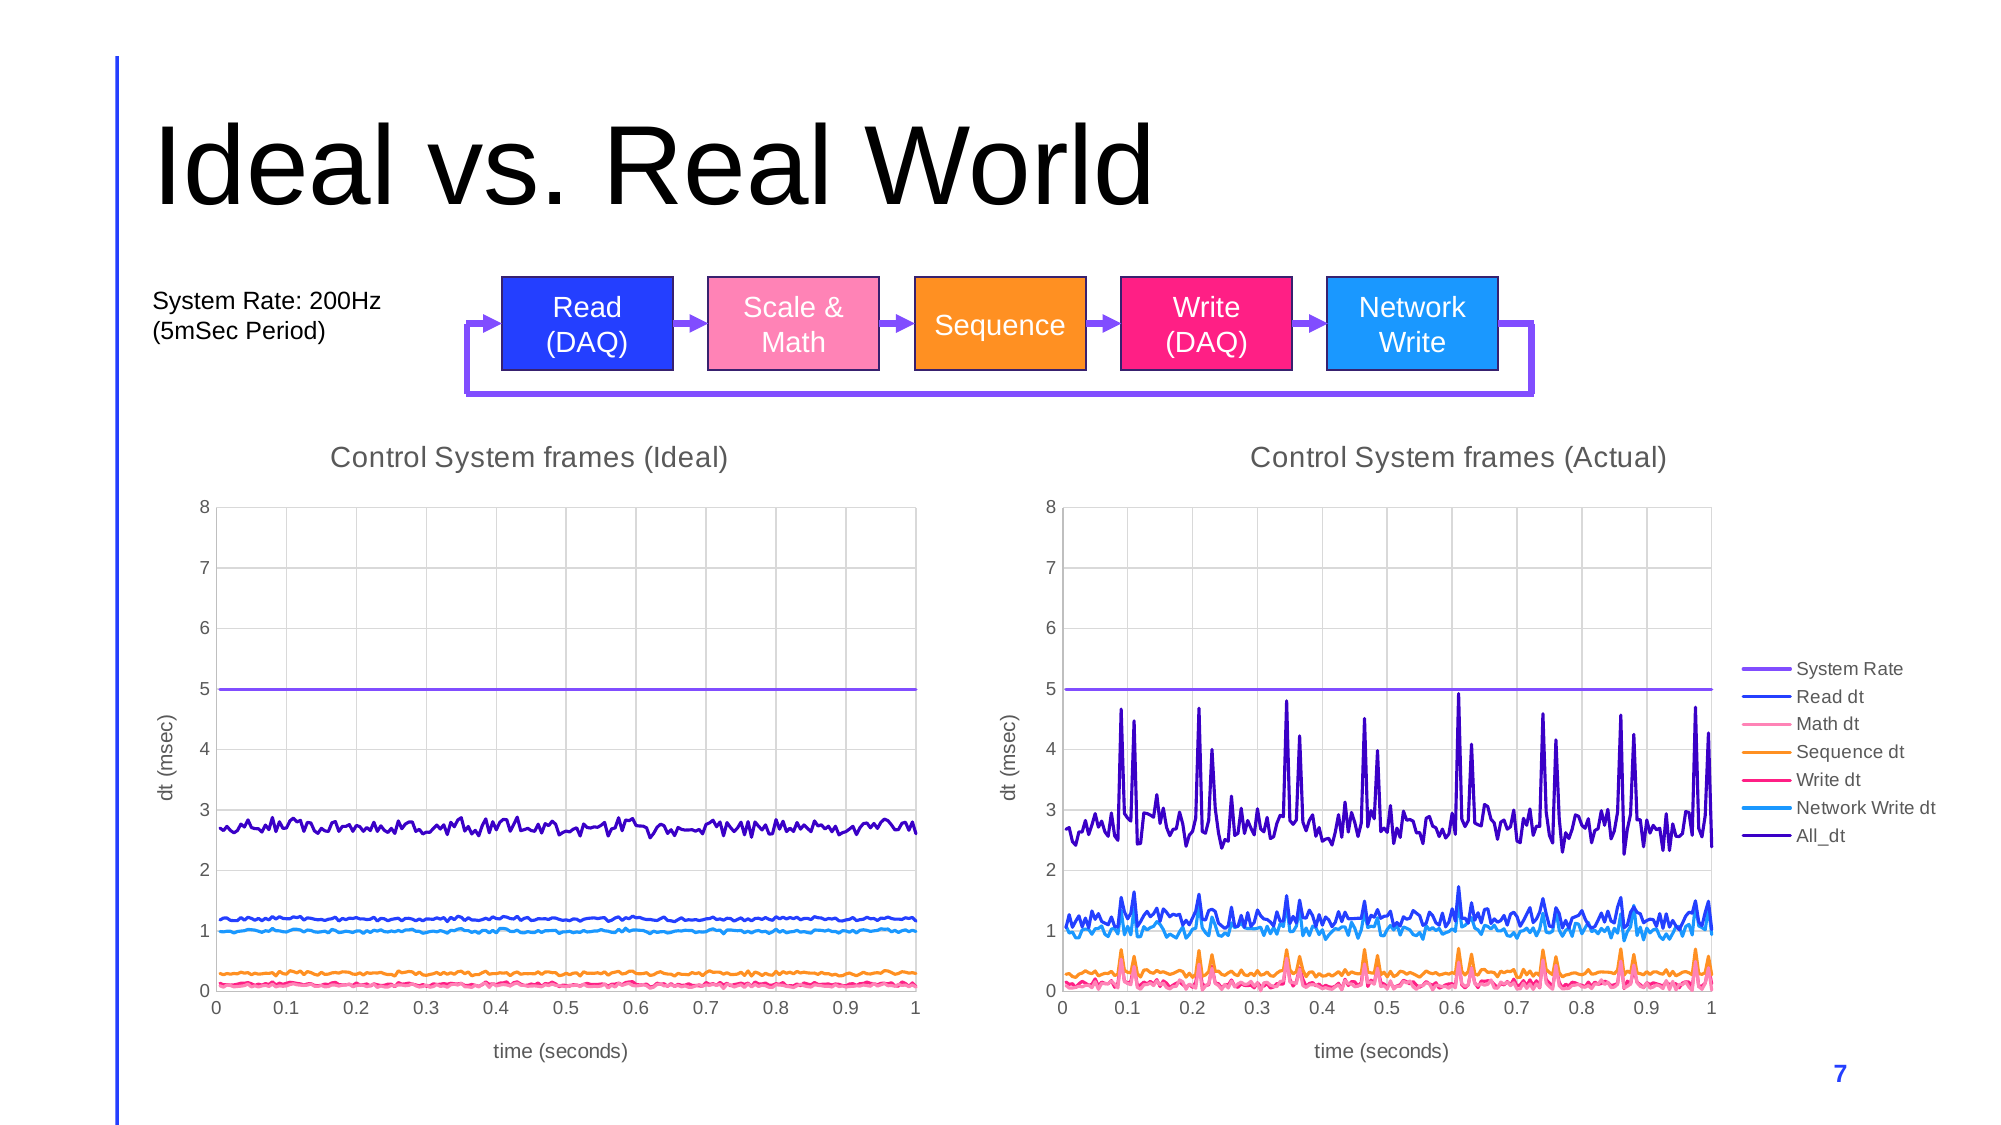

# Ideal vs. Real World
System Rate: 200Hz
(5mSec Period)
Read (DAQ)
Scale & Math
Sequence
Write (DAQ)
Network Write

### Chart: Control System frames (Ideal)

| Category | System Rate | Read dt | Math dt | Sequence dt | Write dt | Network Write dt | All_dt |
|---|---|---|---|---|---|---|---|

### Chart: Control System frames (Actual)

| Category | System Rate | Read dt | Math dt | Sequence dt | Write dt | Network Write dt | All_dt |
|---|---|---|---|---|---|---|---|
7